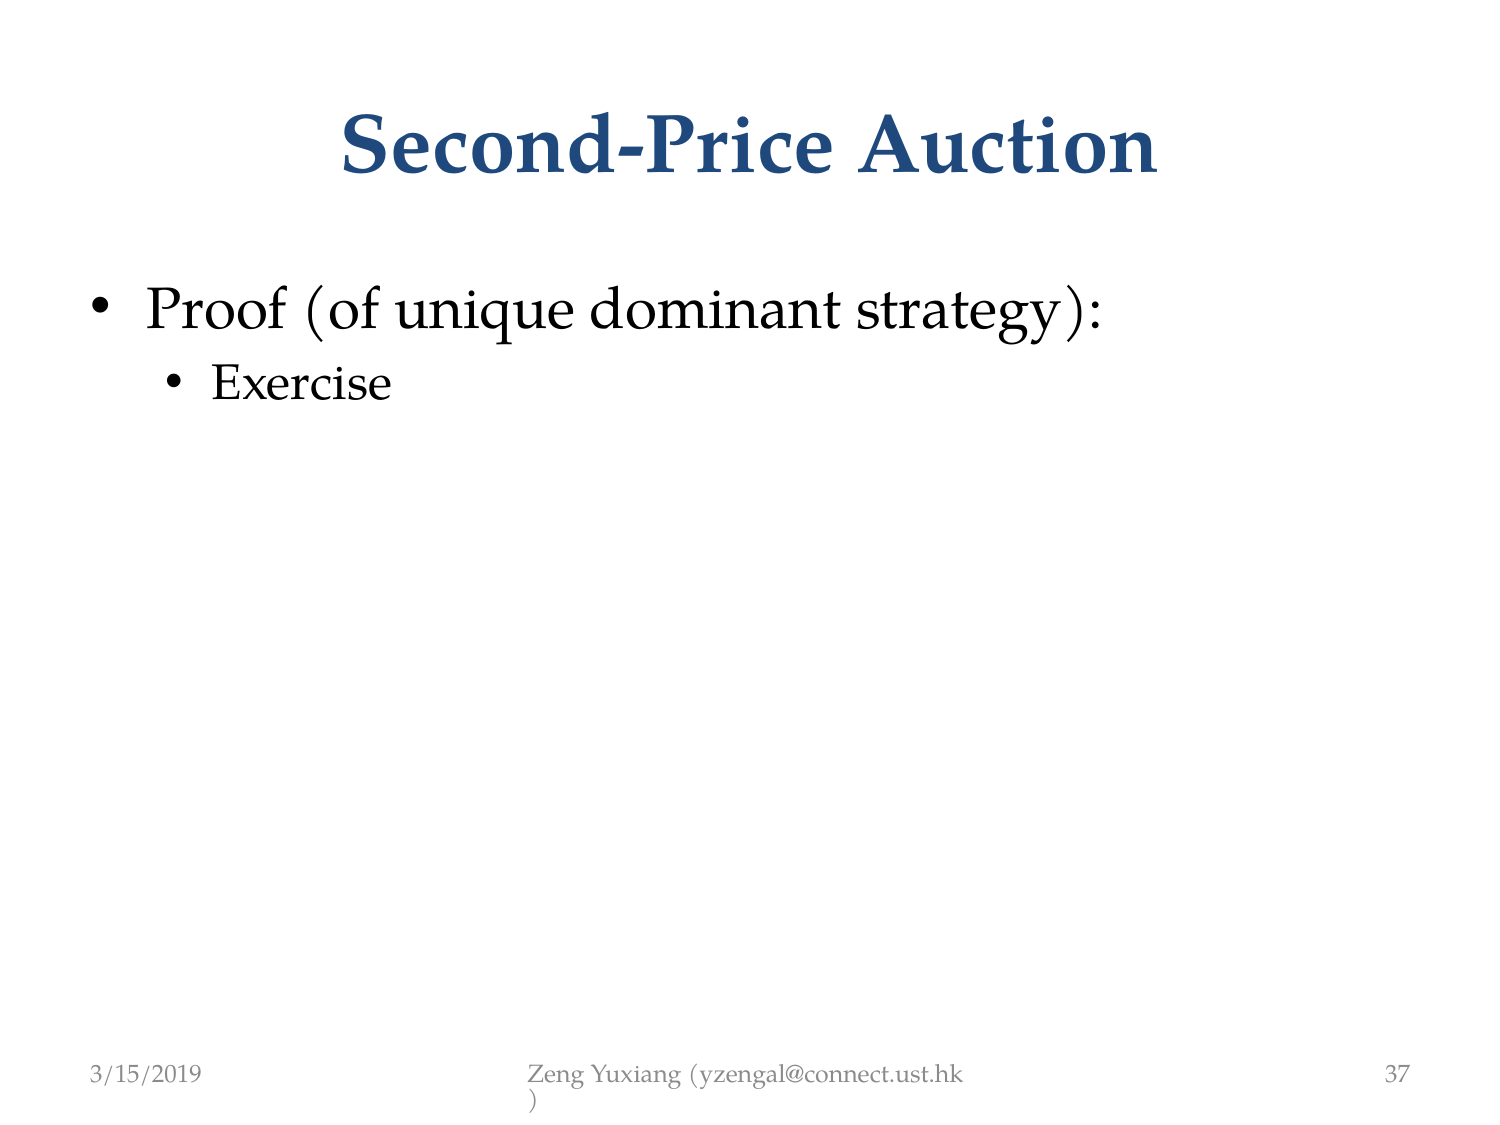

# Second-Price Auction
Proof (of unique dominant strategy):
Exercise

3/15/2019
Zeng Yuxiang (yzengal@connect.ust.hk)
37